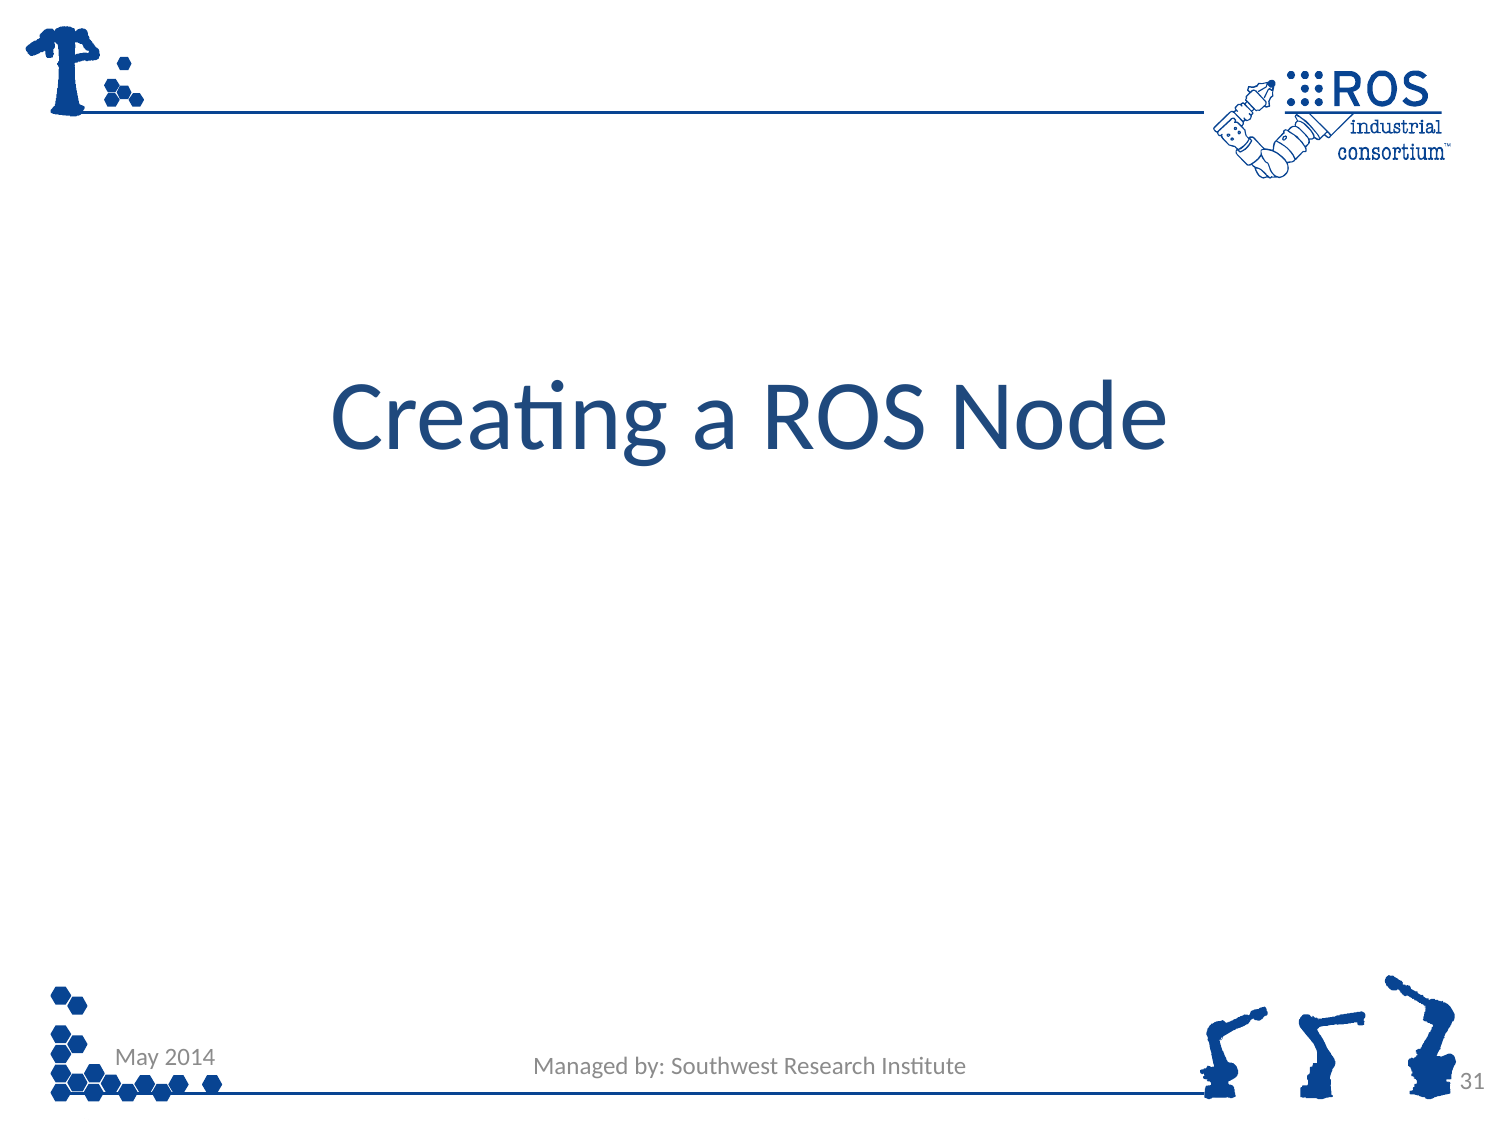

#

Creating a ROS Node
May 2014
Managed by: Southwest Research Institute
31